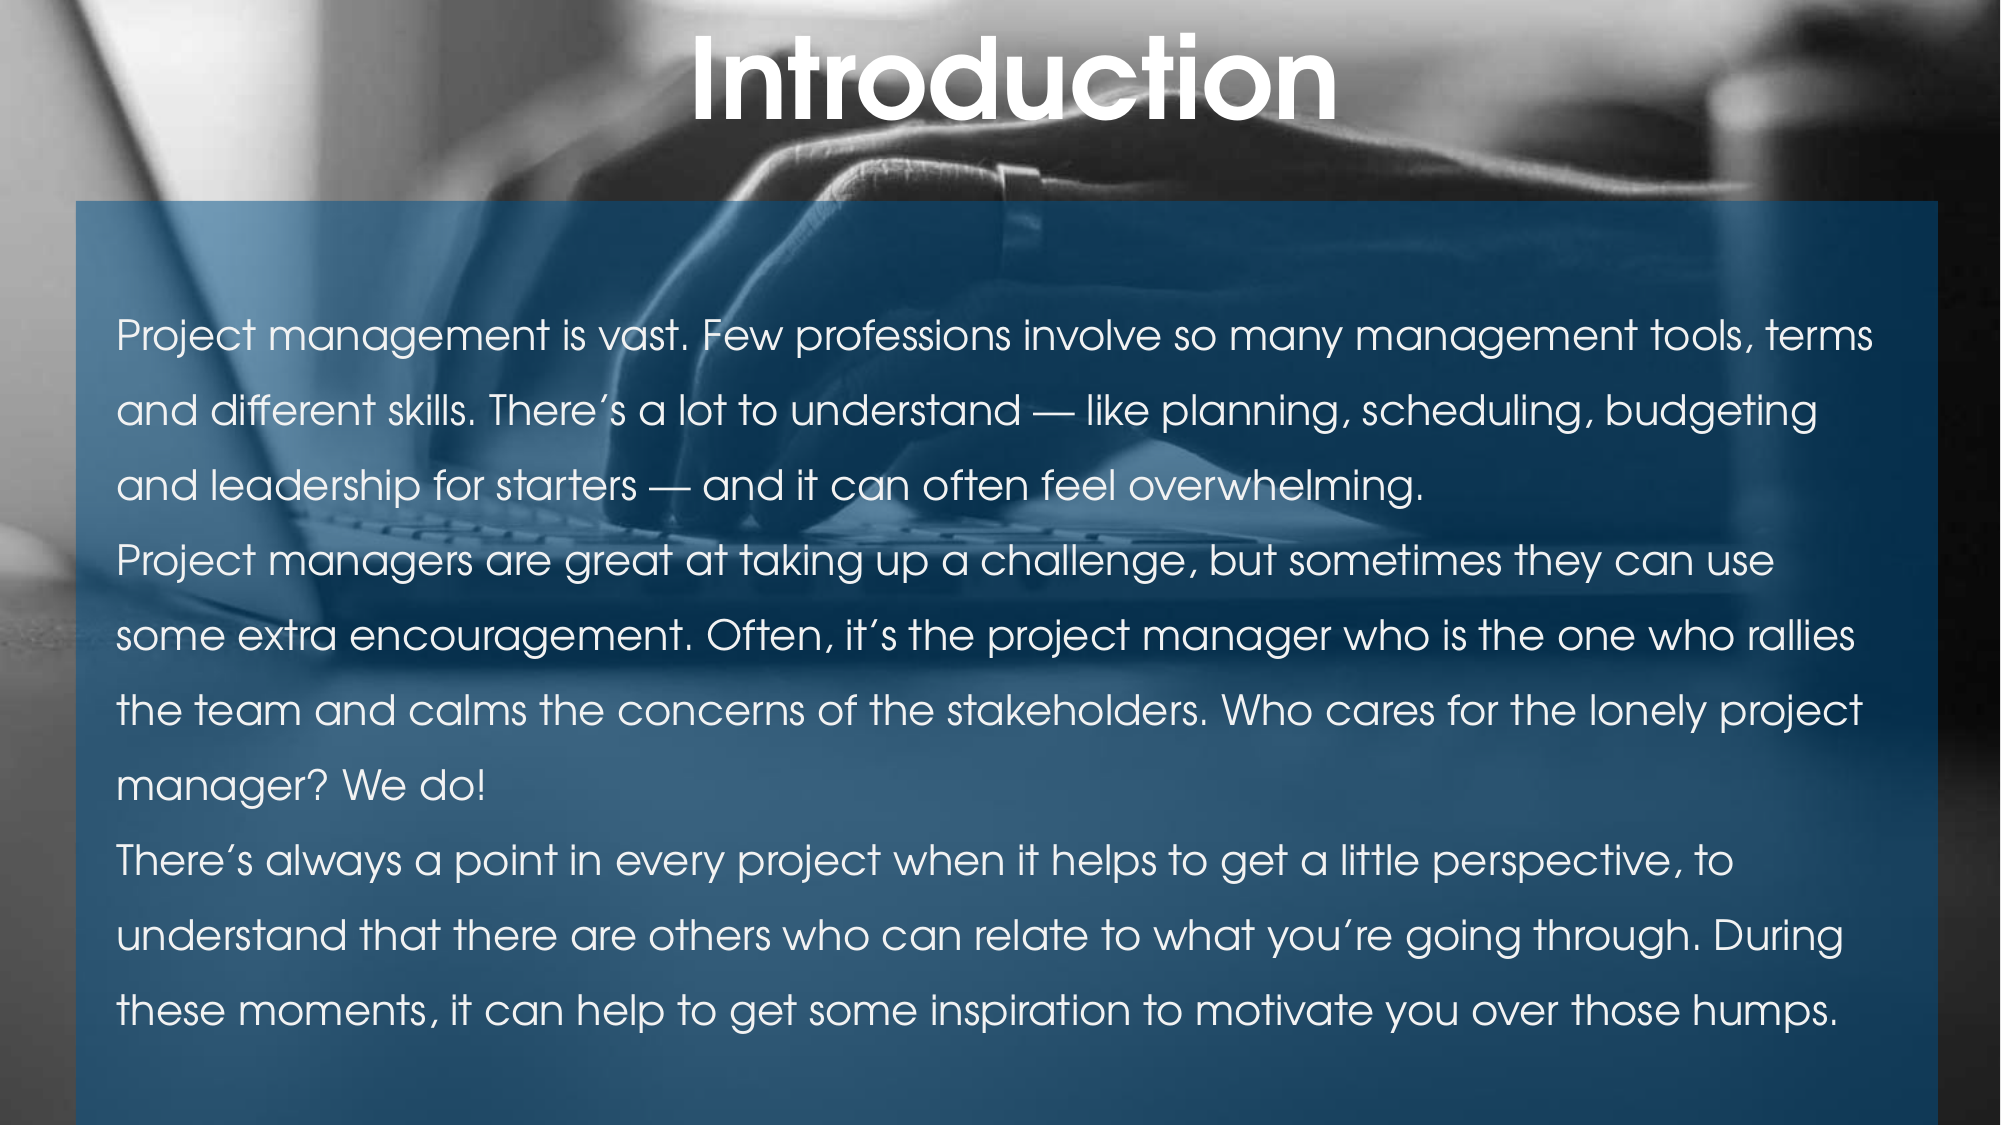

Introduction

Project management is vast. Few professions involve so many management tools, terms and different skills. There’s a lot to understand — like planning, scheduling, budgeting and leadership for starters — and it can often feel overwhelming.
Project managers are great at taking up a challenge, but sometimes they can use some extra encouragement. Often, it’s the project manager who is the one who rallies the team and calms the concerns of the stakeholders. Who cares for the lonely project manager? We do!
There’s always a point in every project when it helps to get a little perspective, to understand that there are others who can relate to what you’re going through. During these moments, it can help to get some inspiration to motivate you over those humps.